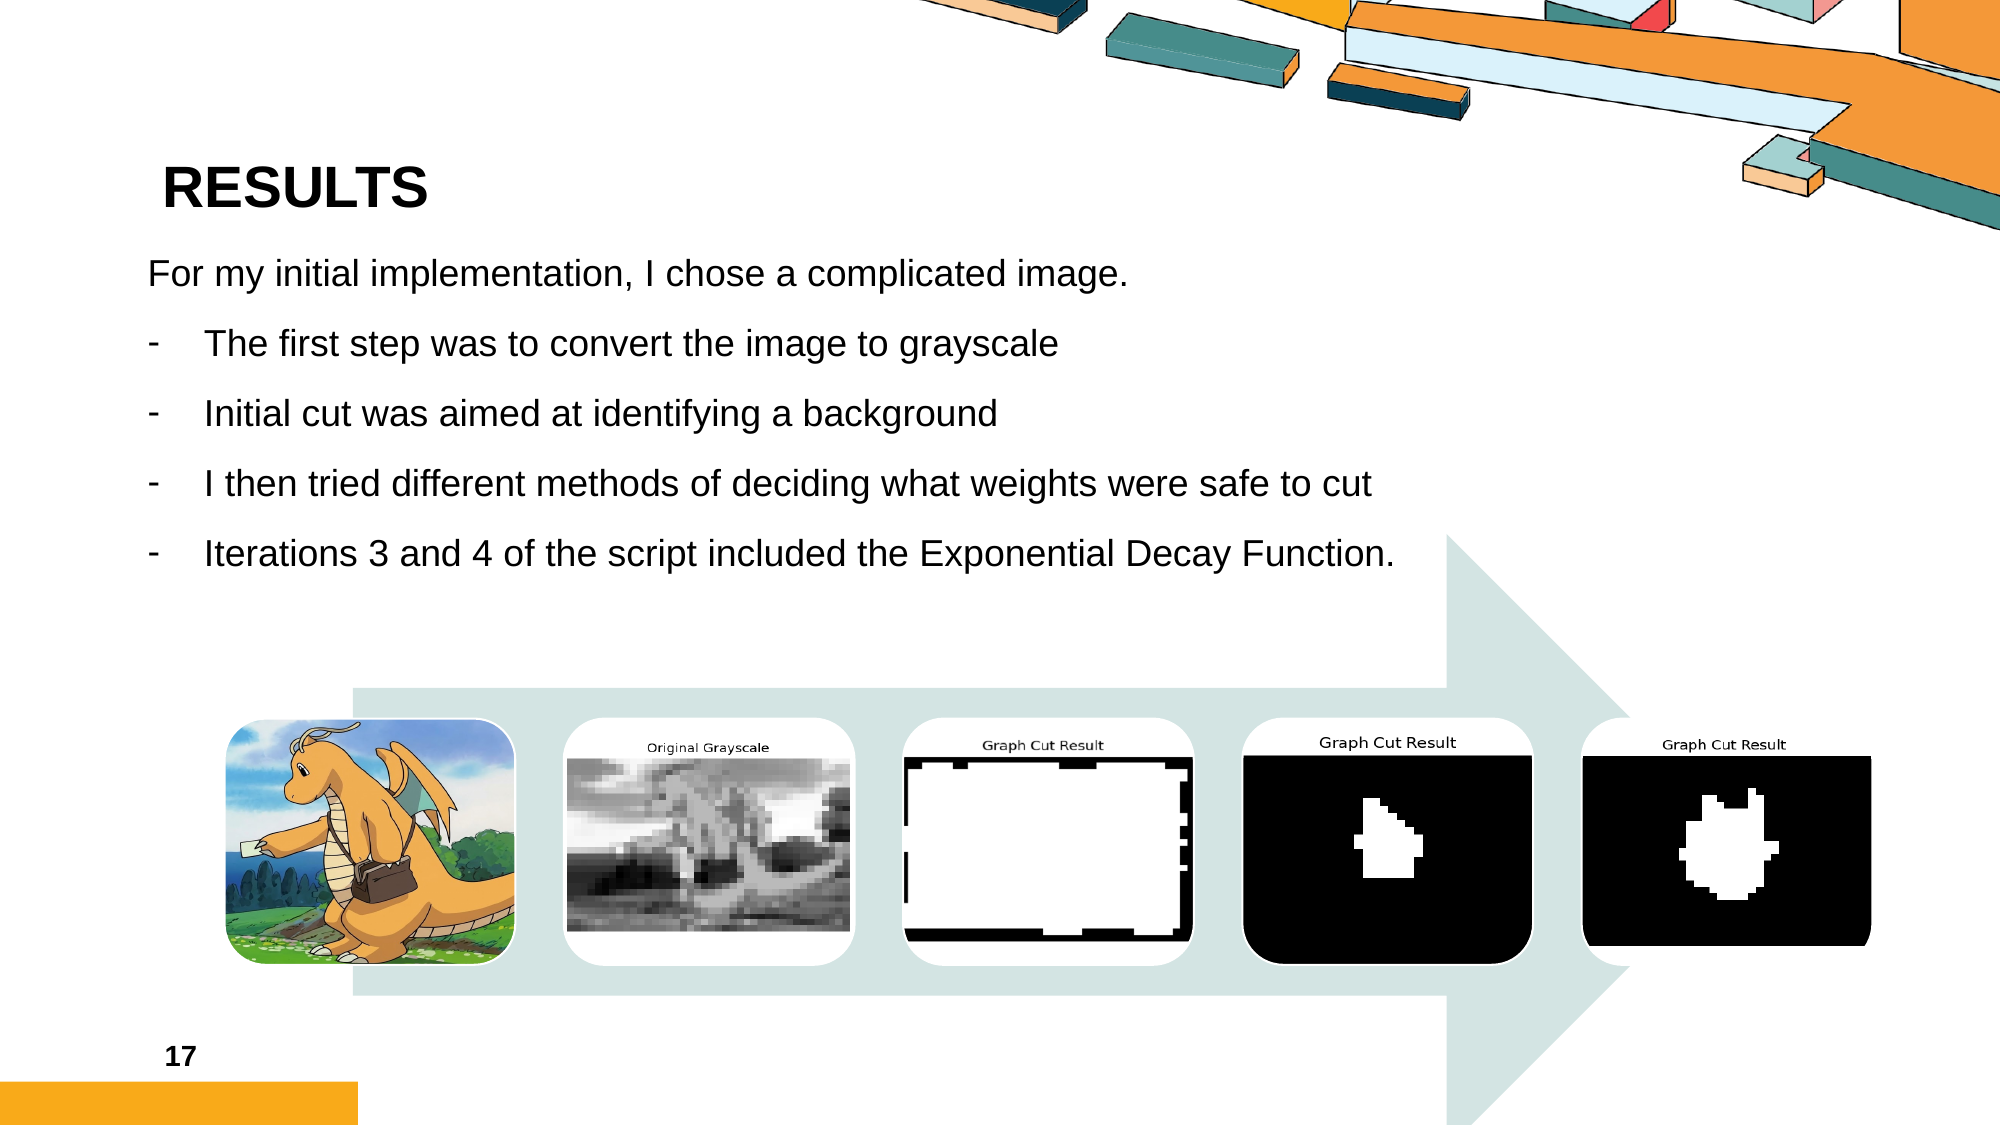

# Results
For my initial implementation, I chose a complicated image.
The first step was to convert the image to grayscale
Initial cut was aimed at identifying a background
I then tried different methods of deciding what weights were safe to cut
Iterations 3 and 4 of the script included the Exponential Decay Function.

17